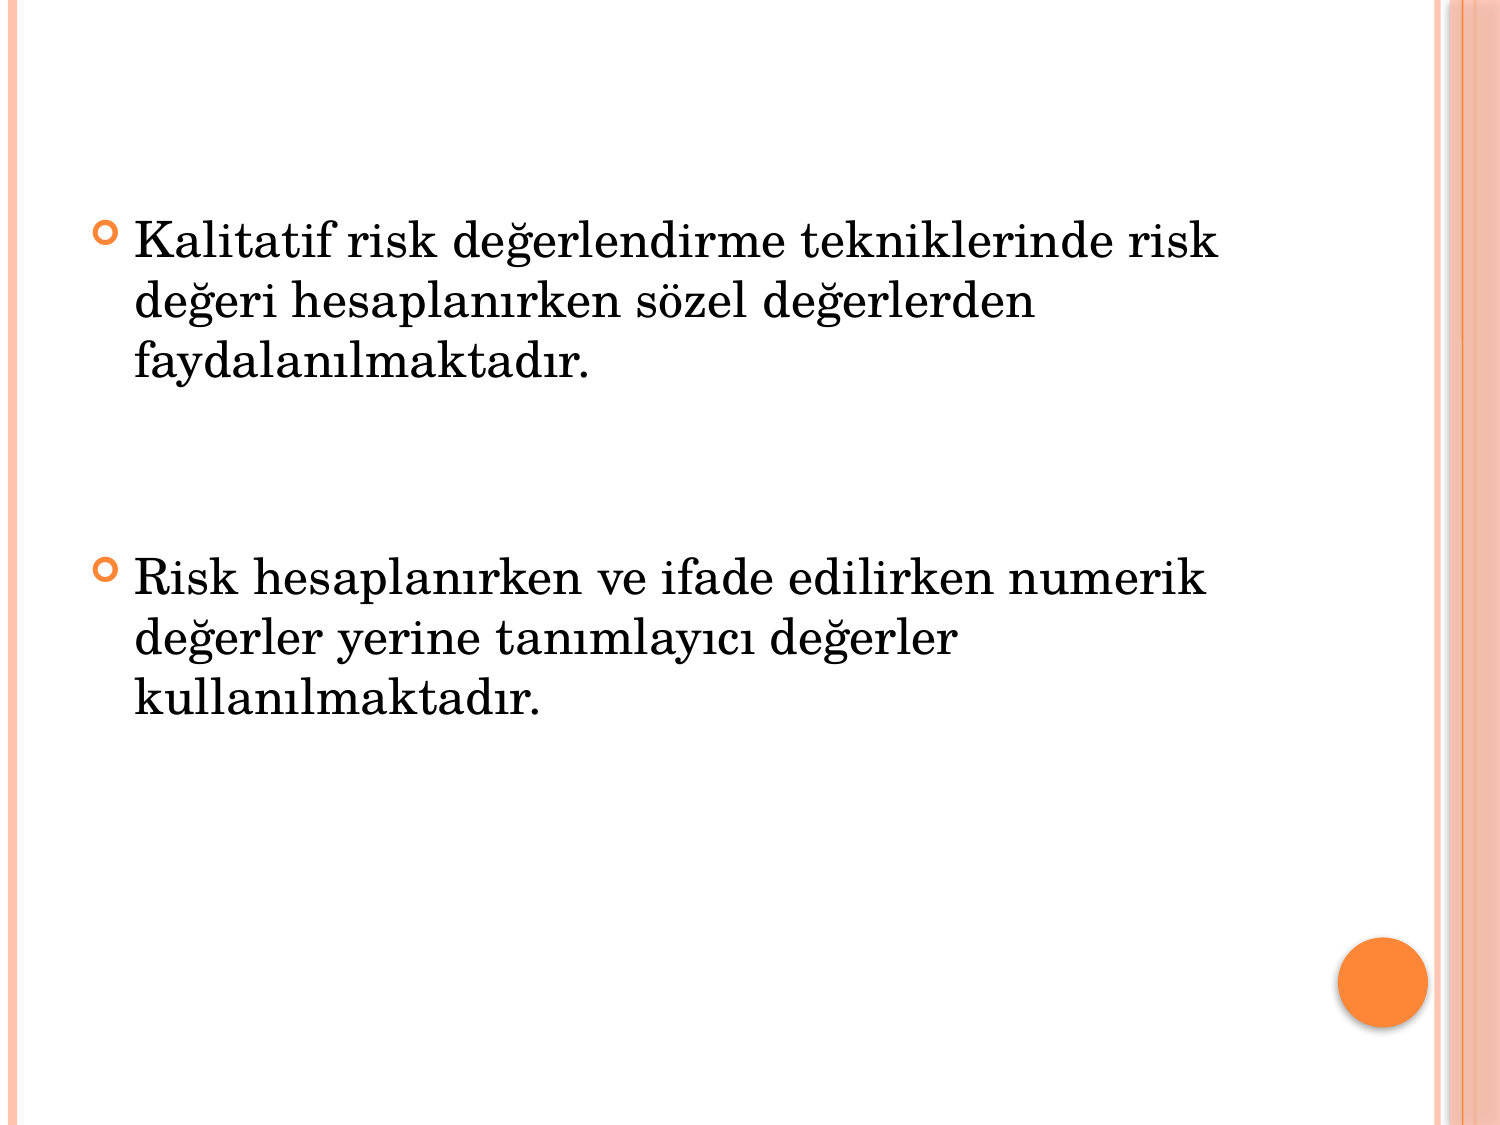

Kalitatif risk değerlendirme tekniklerinde risk değeri hesaplanırken sözel değerlerden faydalanılmaktadır.

Risk hesaplanırken ve ifade edilirken numerik değerler yerine tanımlayıcı değerler kullanılmaktadır.